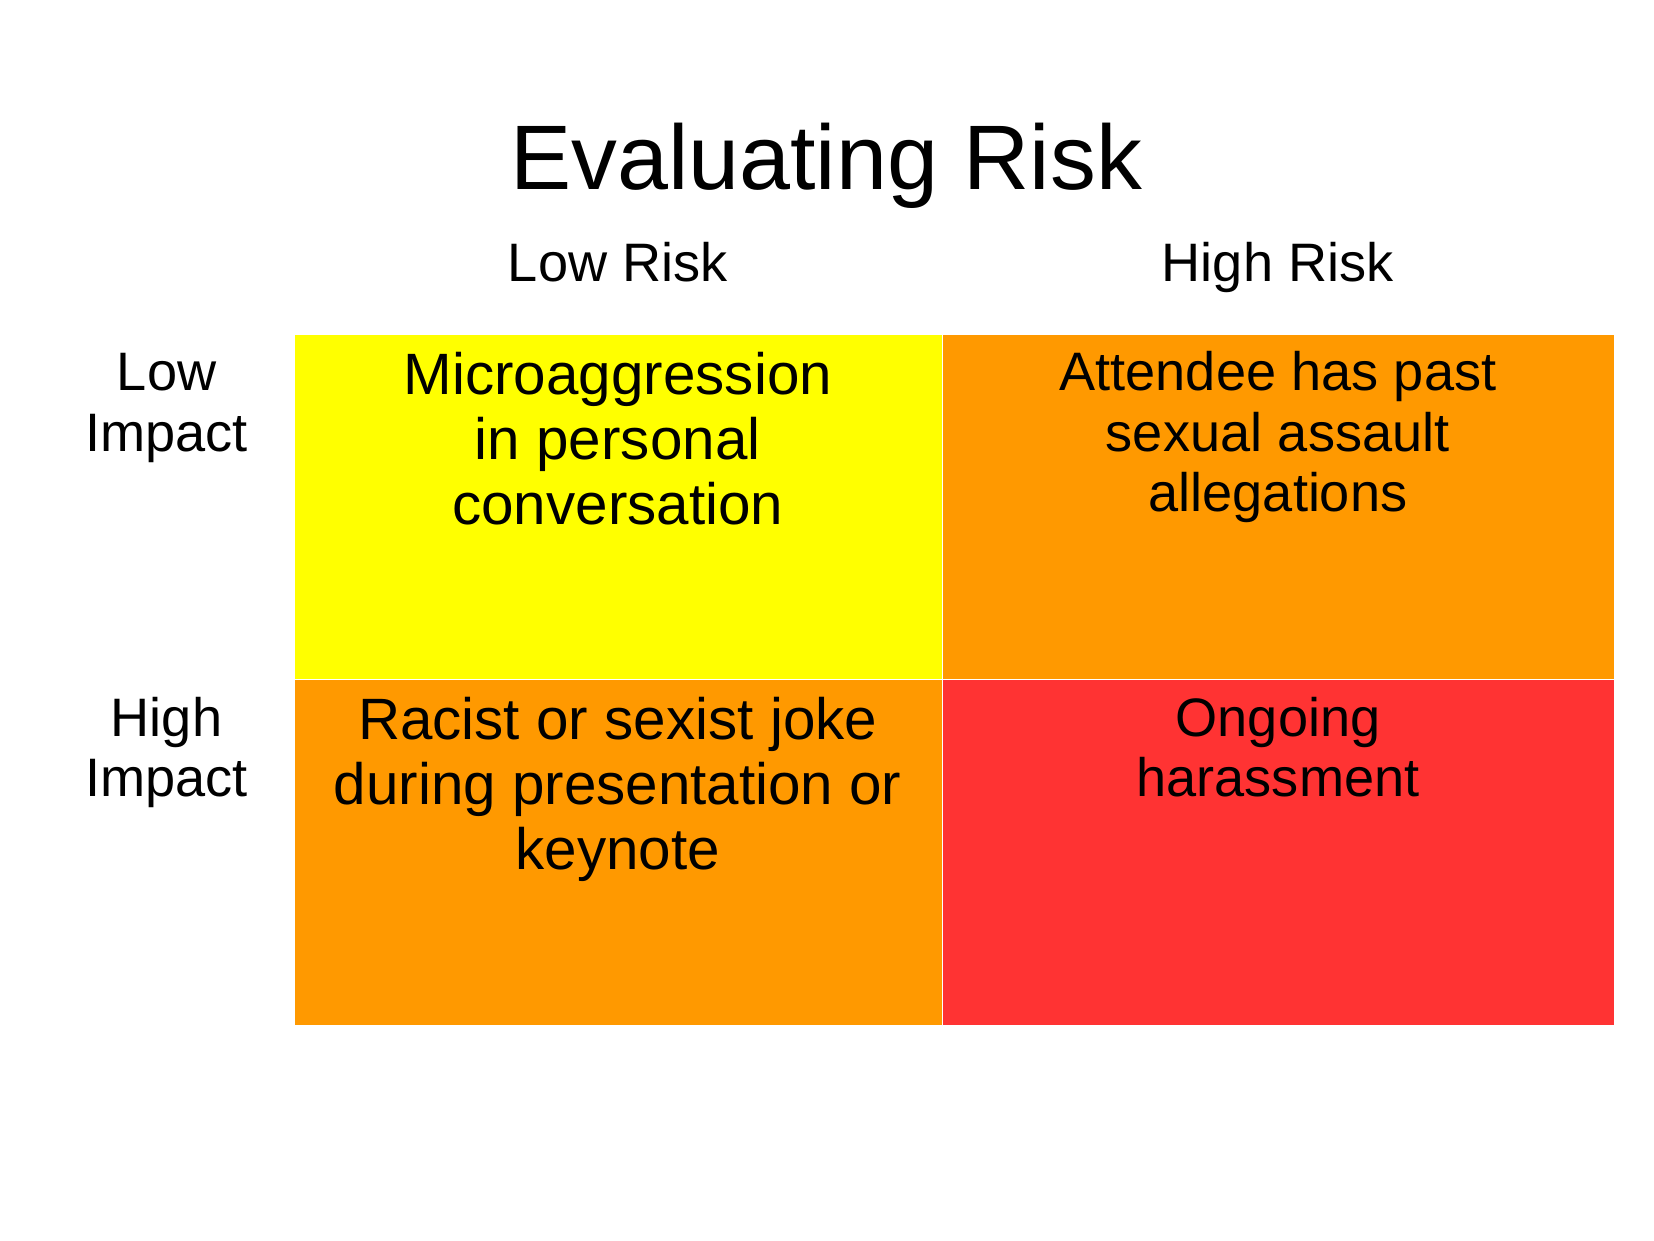

Evaluating Risk
|  | Low Risk | High Risk |
| --- | --- | --- |
| Low Impact | Microaggression in personal conversation | Attendee has past sexual assault allegations |
| High Impact | Racist or sexist joke during presentation or keynote | Ongoing harassment |